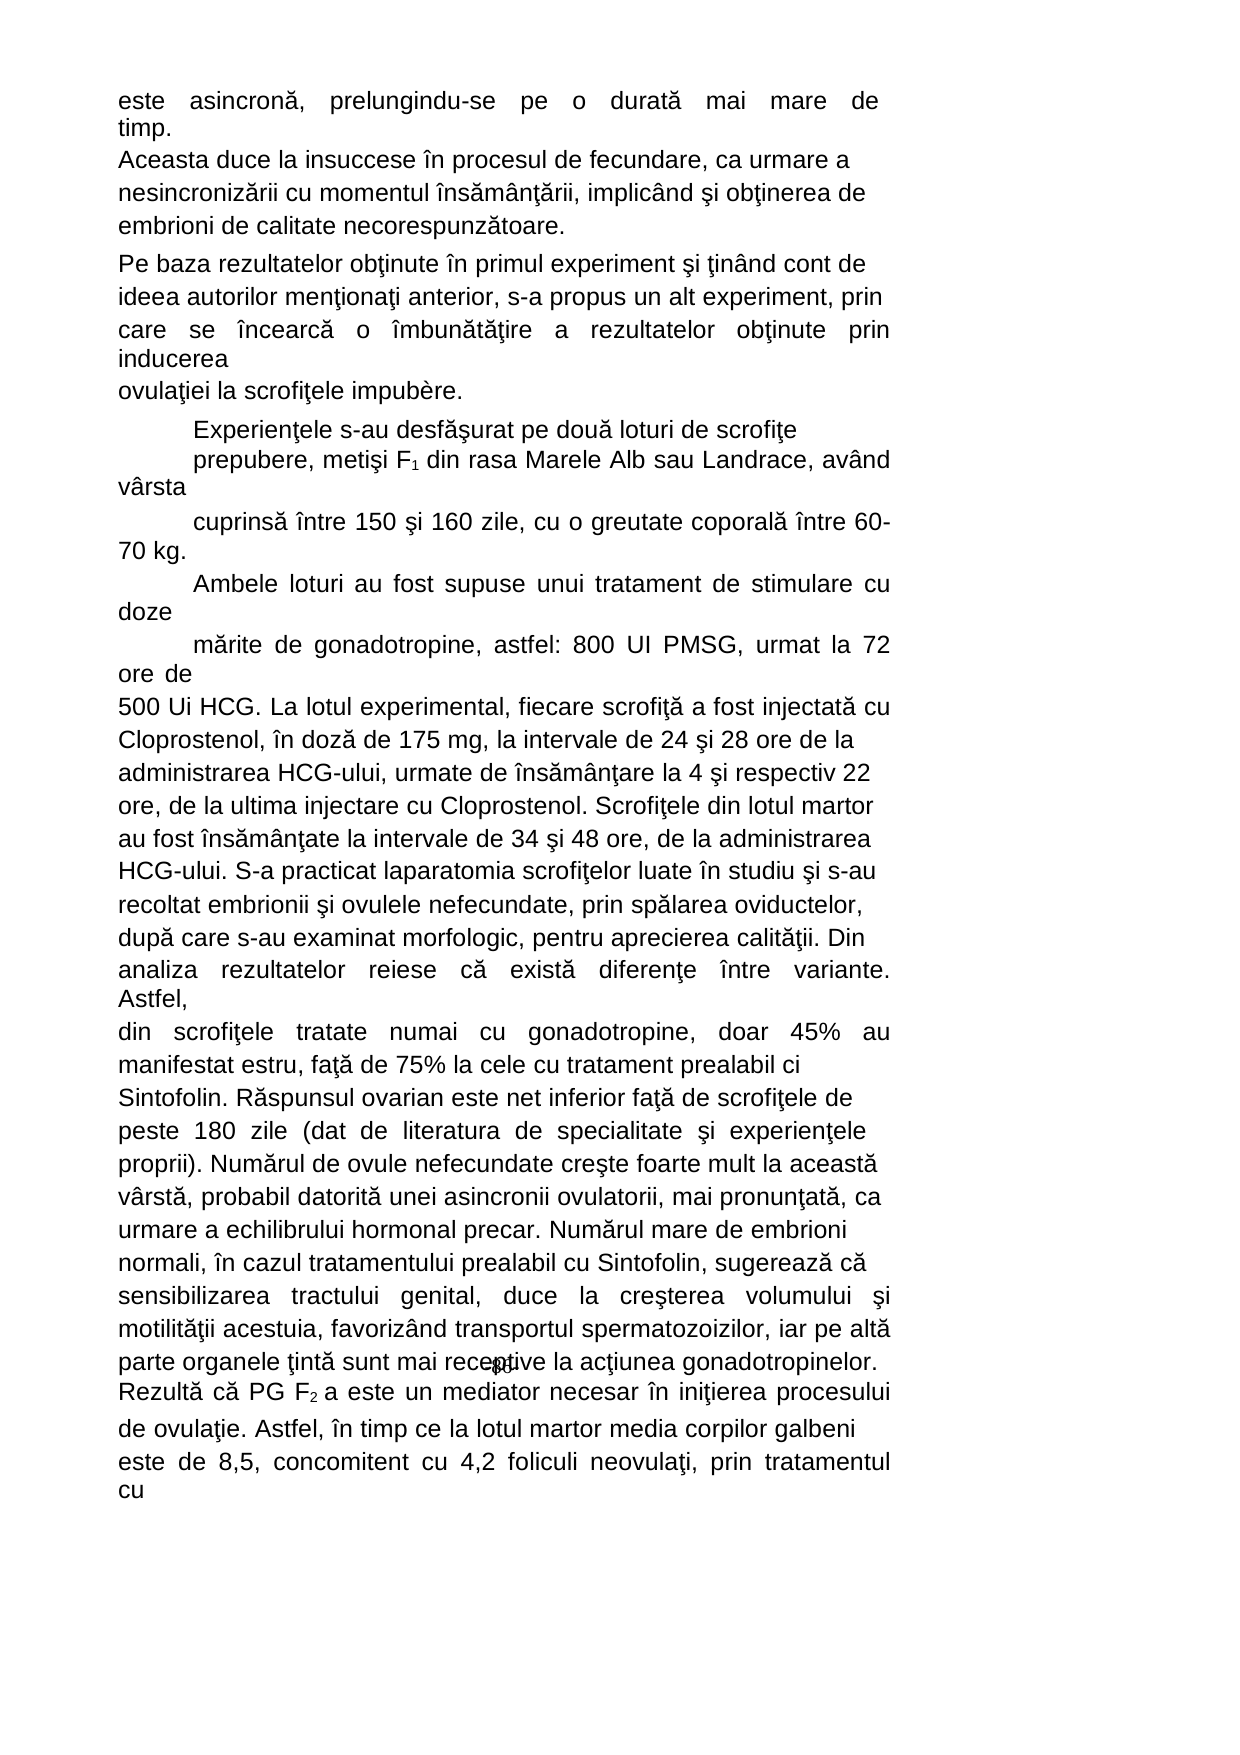

este  asincronă,  prelungindu-se  pe  o  durată  mai  mare  de  timp.
Aceasta duce la insuccese în procesul de fecundare, ca urmare a
nesincronizării cu momentul însămânţării, implicând şi obţinerea de
embrioni de calitate necorespunzătoare.
Pe baza rezultatelor obţinute în primul experiment şi ţinând cont de
ideea autorilor menţionaţi anterior, s-a propus un alt experiment, prin
care se încearcă o îmbunătăţire a rezultatelor obţinute prin inducerea
ovulaţiei la scrofiţele impubère.
Experienţele s-au desfăşurat pe două loturi de scrofiţe
prepubere, metişi F1 din rasa Marele Alb sau Landrace, având vârsta
cuprinsă între 150 şi 160 zile, cu o greutate coporală între 60-70 kg.
Ambele loturi au fost supuse unui tratament de stimulare cu doze
mărite de gonadotropine, astfel: 800 UI PMSG, urmat la 72 ore de
500 Ui HCG. La lotul experimental, fiecare scrofiţă a fost injectată cu
Cloprostenol, în doză de 175 mg, la intervale de 24 şi 28 ore de la
administrarea HCG-ului, urmate de însămânţare la 4 şi respectiv 22
ore, de la ultima injectare cu Cloprostenol. Scrofiţele din lotul martor
au fost însămânţate la intervale de 34 şi 48 ore, de la administrarea
HCG-ului. S-a practicat laparatomia scrofiţelor luate în studiu şi s-au
recoltat embrionii şi ovulele nefecundate, prin spălarea oviductelor,
după care s-au examinat morfologic, pentru aprecierea calităţii. Din
analiza rezultatelor reiese că există diferenţe între variante. Astfel,
din   scrofiţele   tratate   numai   cu   gonadotropine,   doar   45%   au
manifestat estru, faţă de 75% la cele cu tratament prealabil ci
Sintofolin. Răspunsul ovarian este net inferior faţă de scrofiţele de
peste  180  zile  (dat  de  literatura  de  specialitate  şi  experienţele
proprii). Numărul de ovule nefecundate creşte foarte mult la această
vârstă, probabil datorită unei asincronii ovulatorii, mai pronunţată, ca
urmare a echilibrului hormonal precar. Numărul mare de embrioni
normali, în cazul tratamentului prealabil cu Sintofolin, sugerează că
sensibilizarea   tractului   genital,   duce   la   creşterea   volumului  şi
motilităţii acestuia, favorizând transportul spermatozoizilor, iar pe altă
parte organele ţintă sunt mai receptive la acţiunea gonadotropinelor.
Rezultă că PG F2 a este un mediator necesar în iniţierea procesului
de ovulaţie. Astfel, în timp ce la lotul martor media corpilor galbeni
este de 8,5, concomitent cu 4,2 foliculi neovulaţi, prin tratamentul cu
-86-